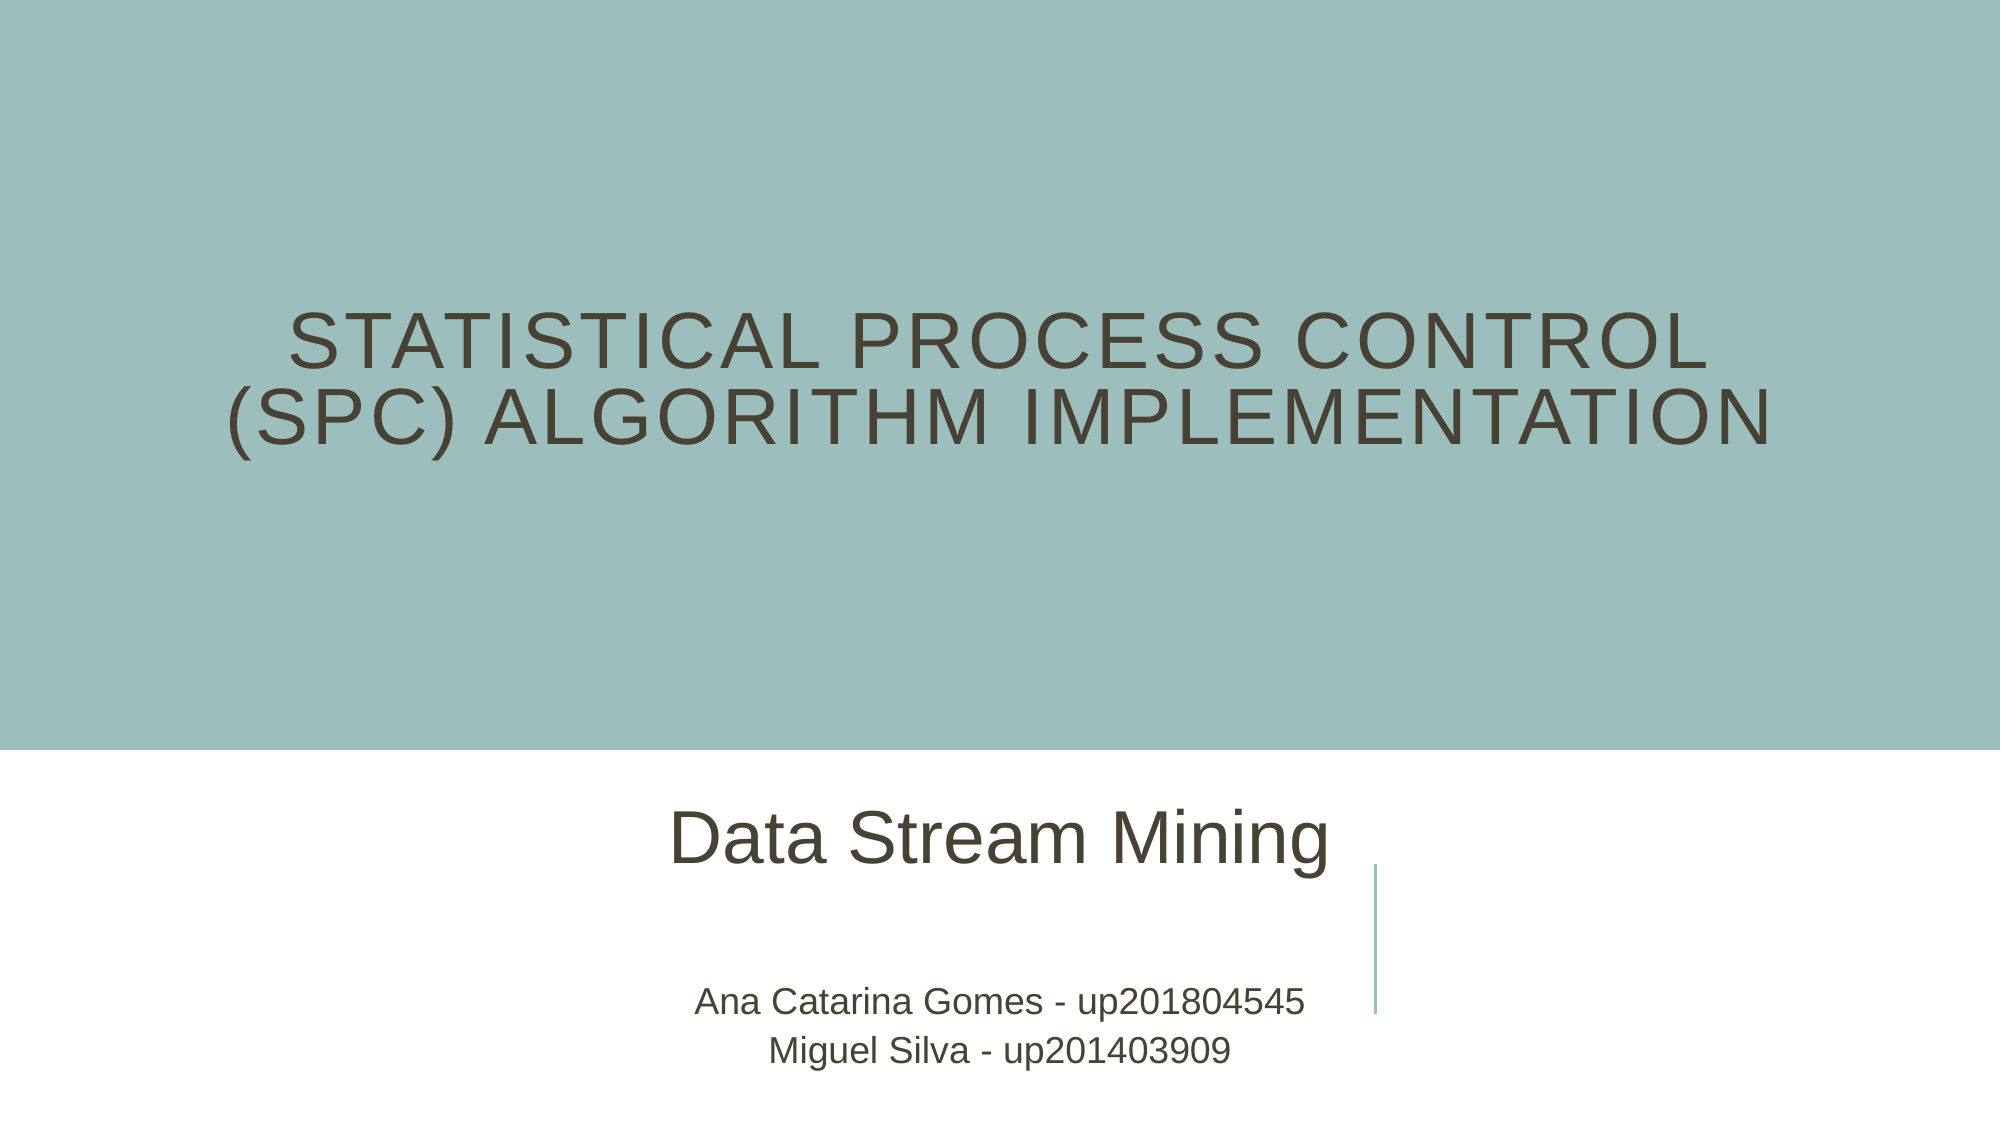

# Statistical Process Control (SPC) Algorithm Implementation
Data Stream Mining

Ana Catarina Gomes - up201804545
Miguel Silva - up201403909